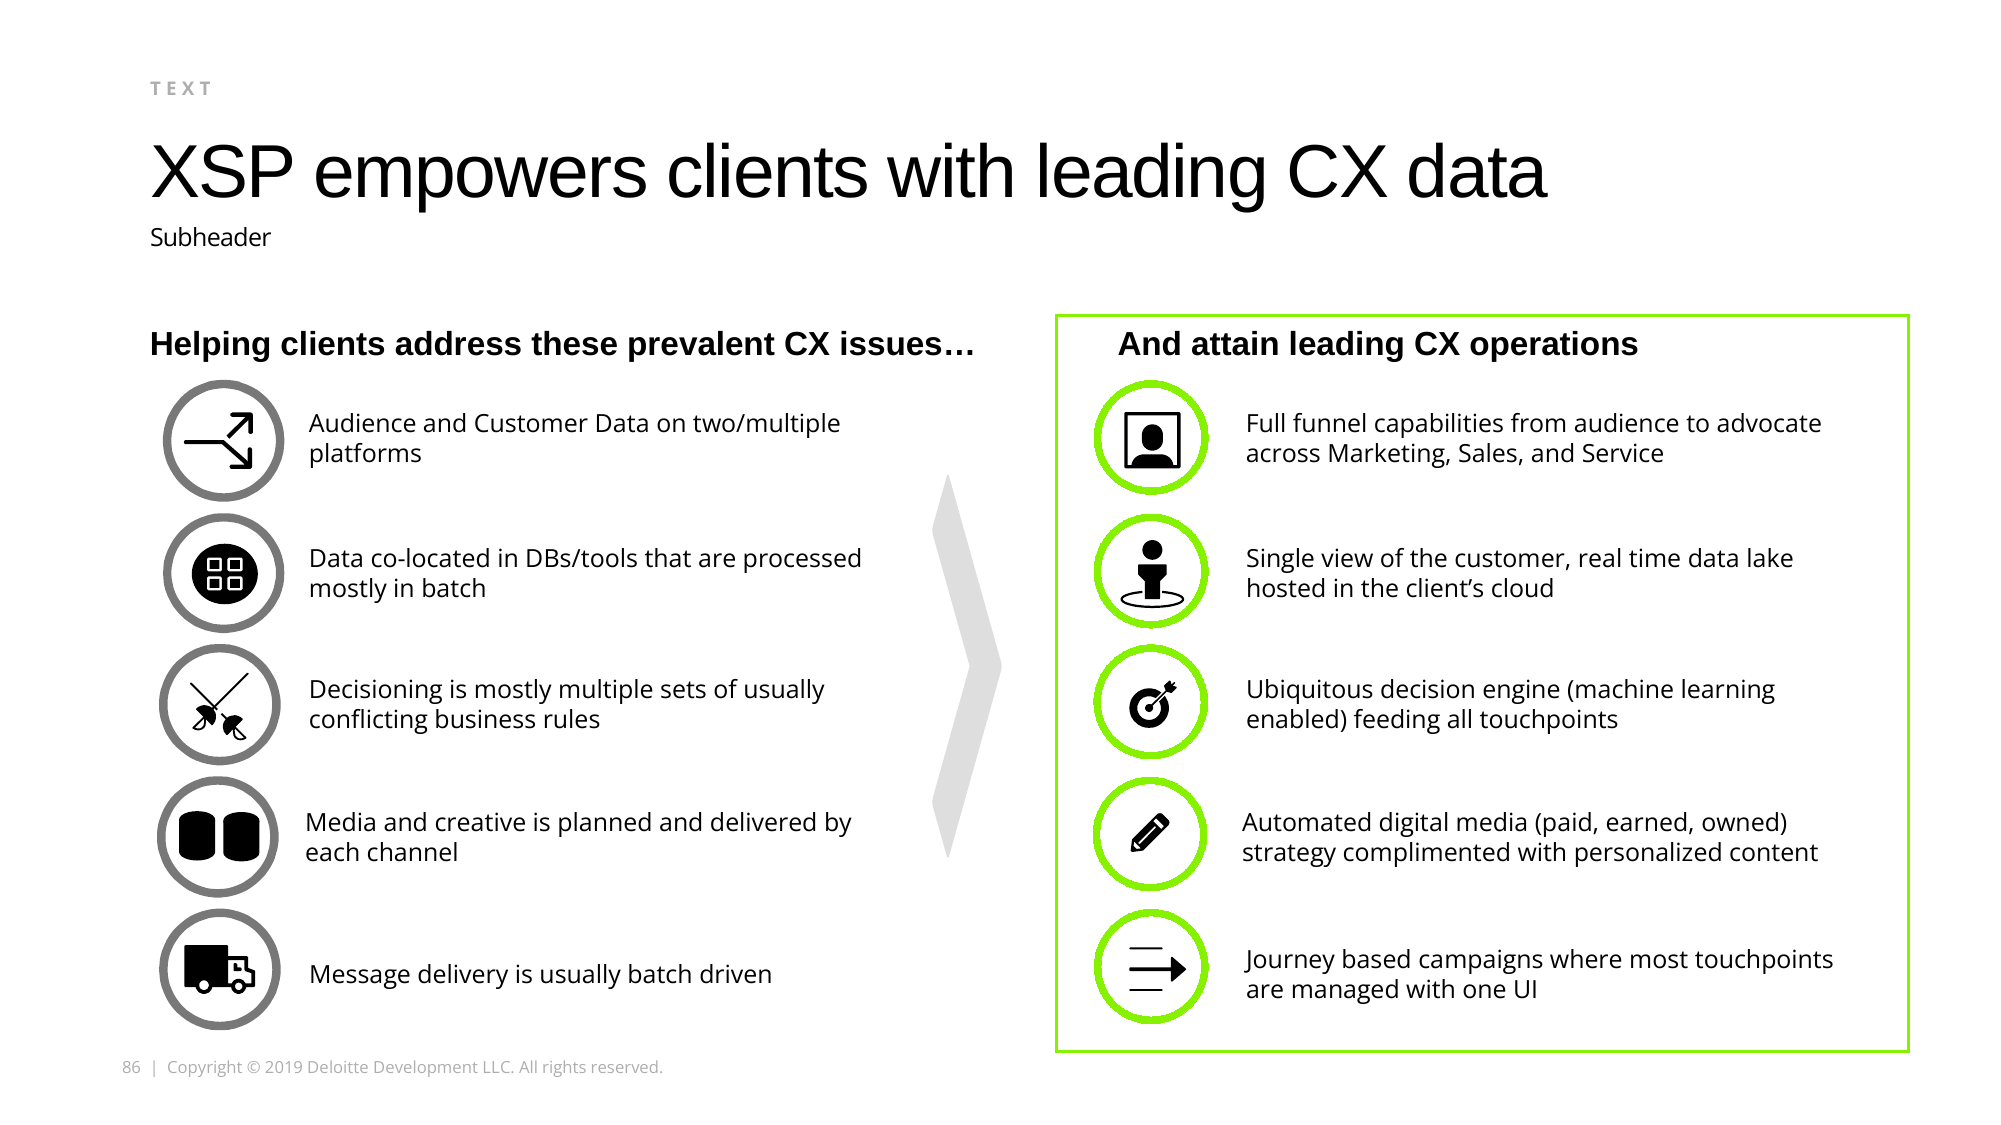

text
# XSP empowers clients with leading CX data
Subheader
Helping clients address these prevalent CX issues…
And attain leading CX operations

Audience and Customer Data on two/multiple platforms
Full funnel capabilities from audience to advocate across Marketing, Sales, and Service

Data co-located in DBs/tools that are processed mostly in batch
Single view of the customer, real time data lake hosted in the client’s cloud

Decisioning is mostly multiple sets of usually conflicting business rules
Ubiquitous decision engine (machine learning enabled) feeding all touchpoints

Media and creative is planned and delivered by each channel
Automated digital media (paid, earned, owned) strategy complimented with personalized content

Message delivery is usually batch driven
Journey based campaigns where most touchpoints are managed with one UI